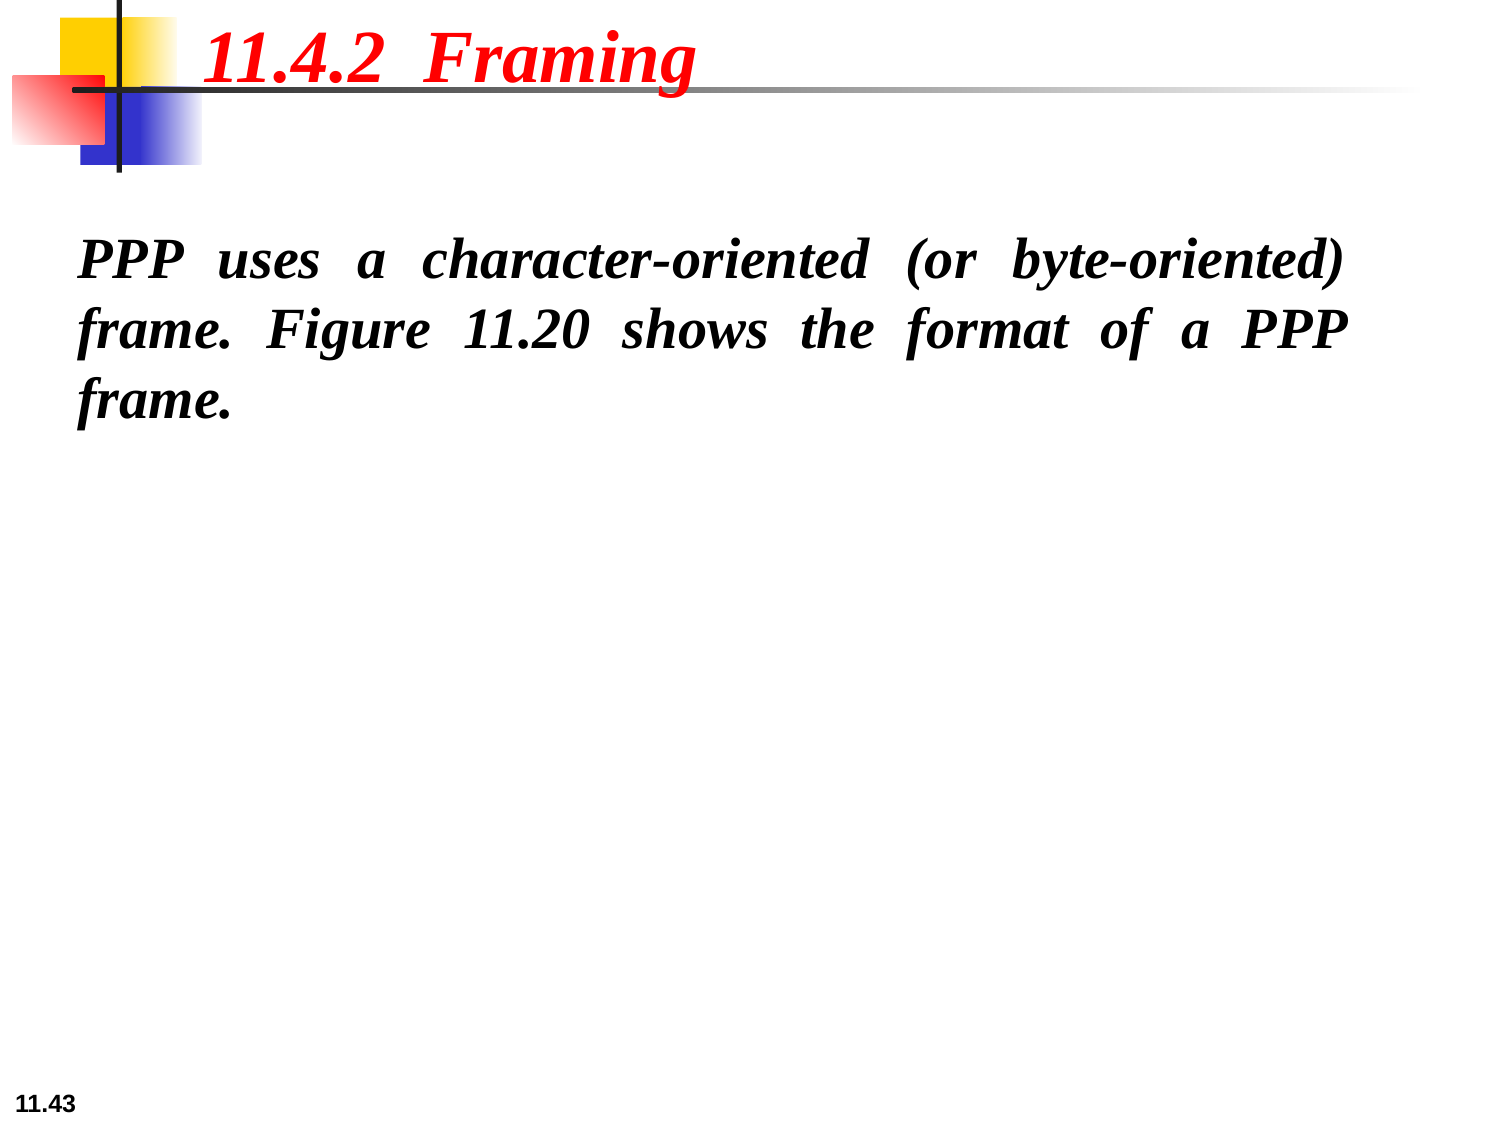

11.4.2  Framing

PPP uses a character-oriented (or byte-oriented) frame. Figure 11.20 shows the format of a PPP frame.
11.43